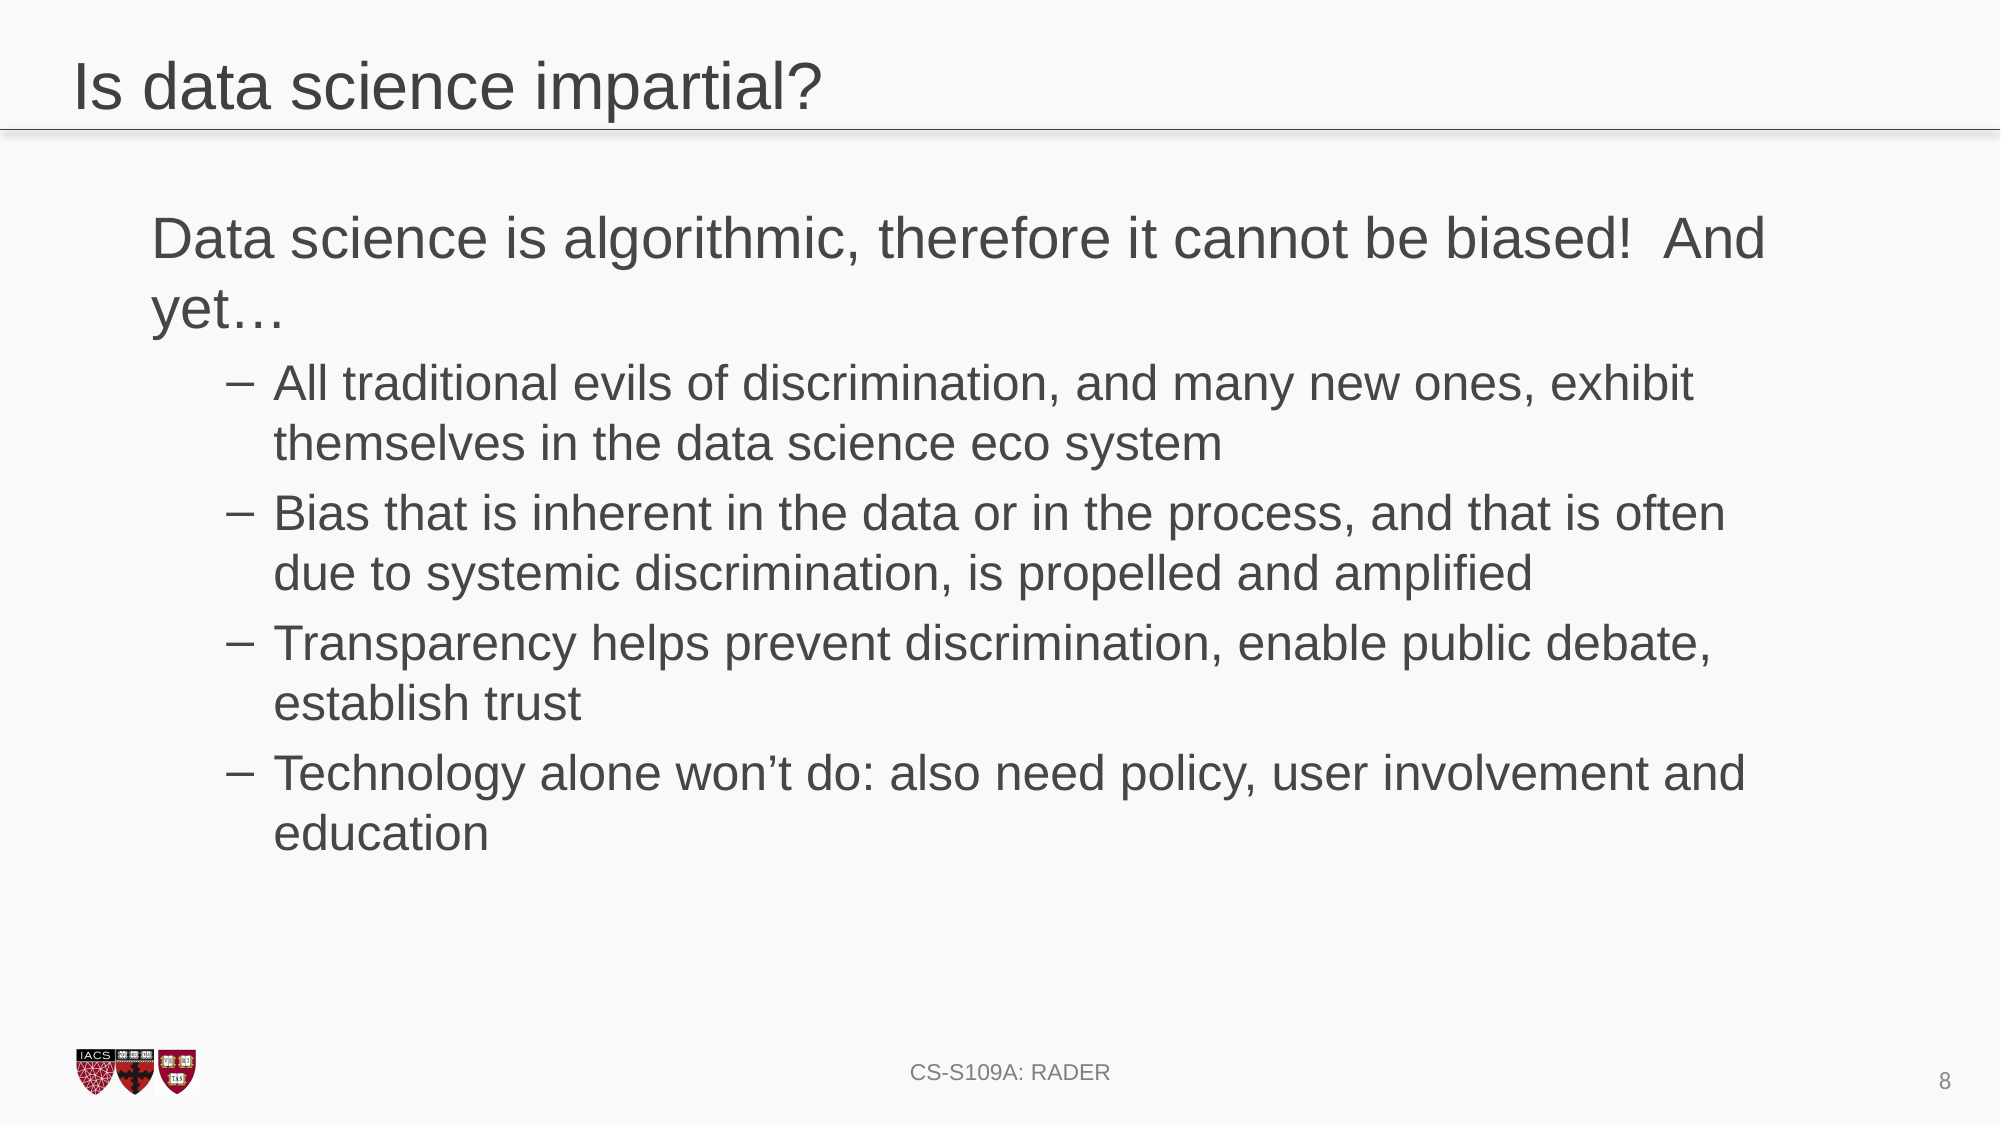

# Is data science impartial?
Data science is algorithmic, therefore it cannot be biased!  And yet…
All traditional evils of discrimination, and many new ones, exhibit themselves in the data science eco system
Bias that is inherent in the data or in the process, and that is often due to systemic discrimination, is propelled and amplified
Transparency helps prevent discrimination, enable public debate, establish trust
Technology alone won’t do: also need policy, user involvement and education
8